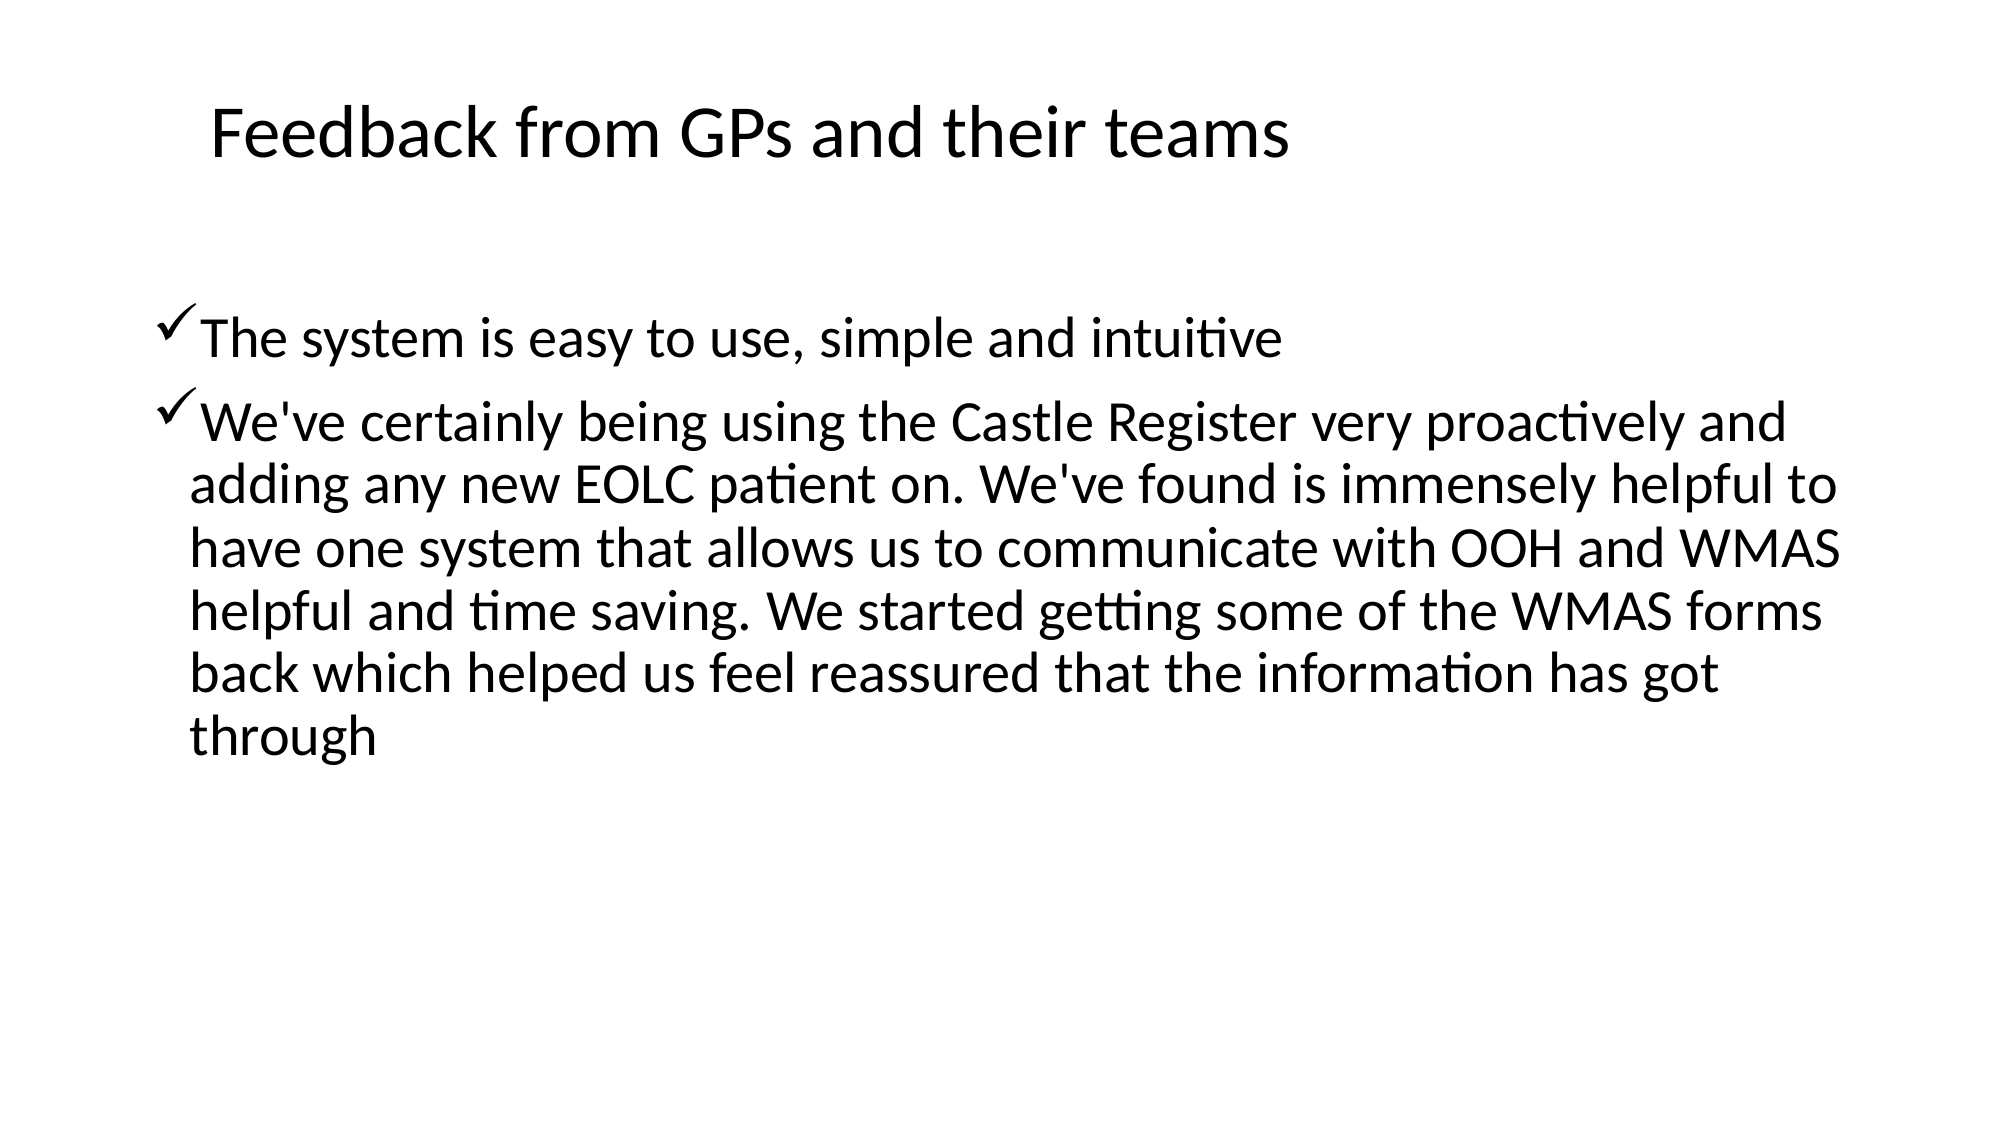

# Feedback from GPs and their teams
The system is easy to use, simple and intuitive
We've certainly being using the Castle Register very proactively and adding any new EOLC patient on. We've found is immensely helpful to have one system that allows us to communicate with OOH and WMAS helpful and time saving. We started getting some of the WMAS forms back which helped us feel reassured that the information has got through